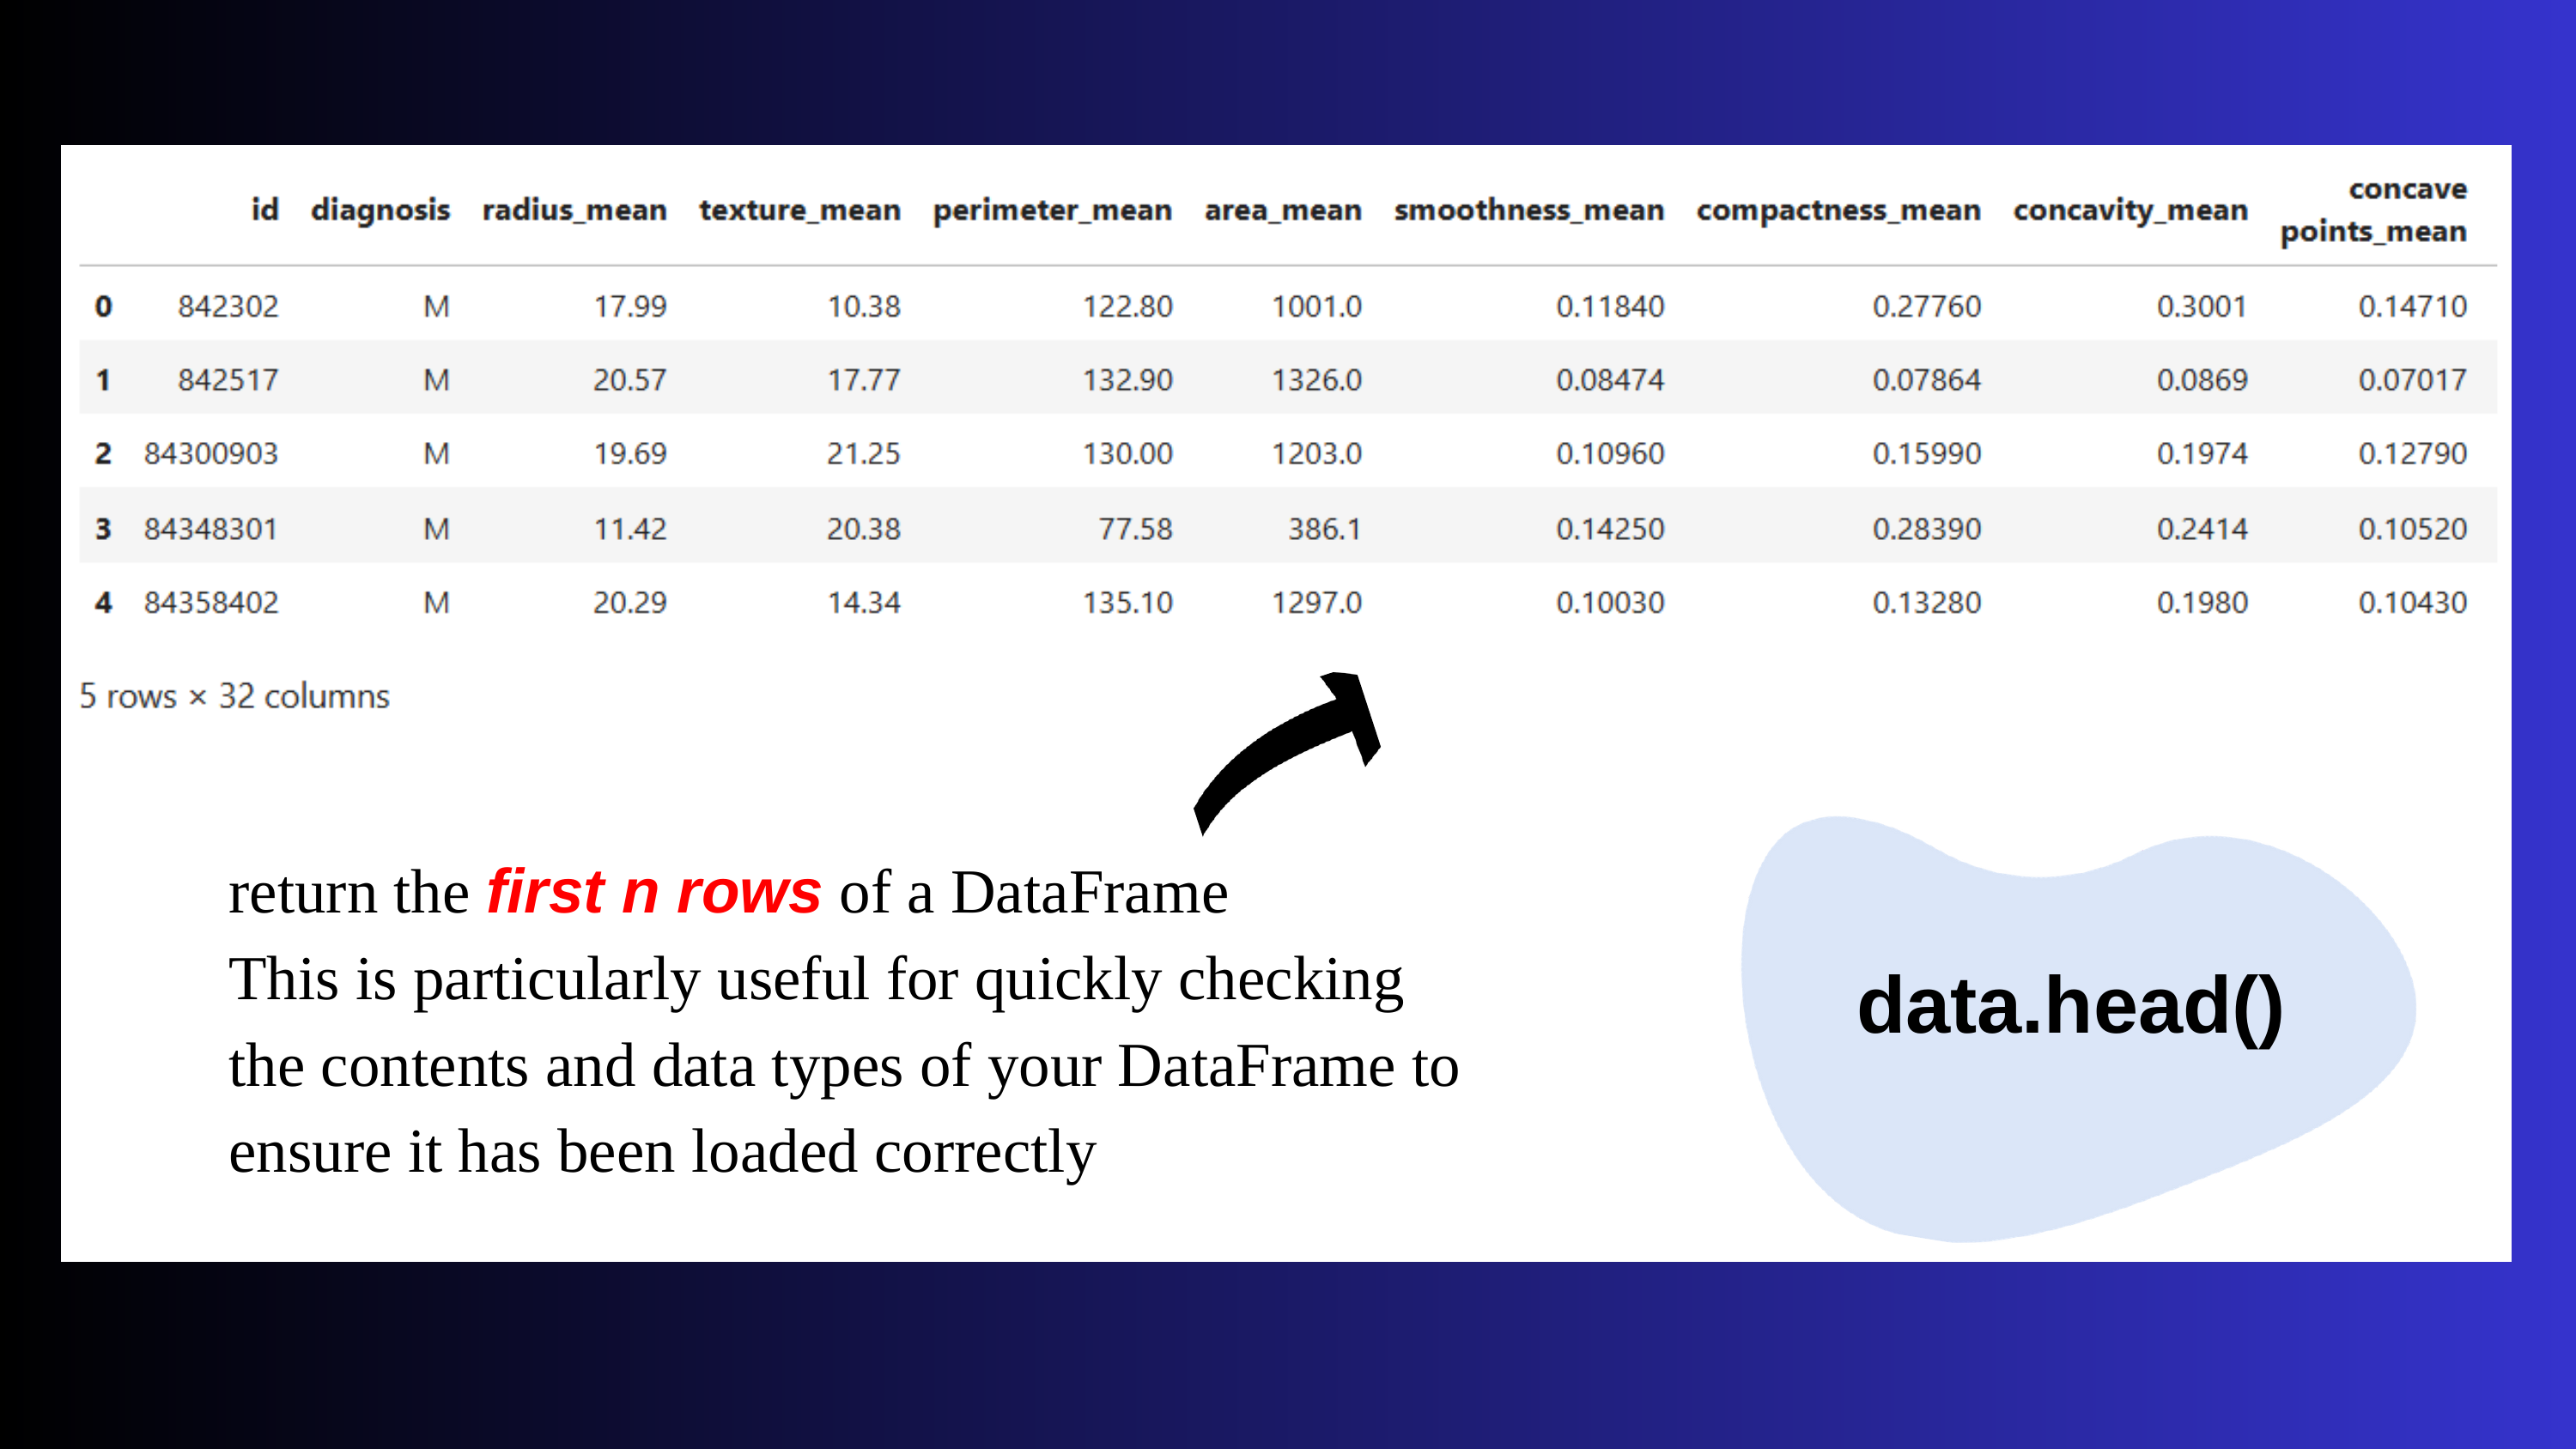

return the first n rows of a DataFrame
This is particularly useful for quickly checking the contents and data types of your DataFrame to ensure it has been loaded correctly
data.head()